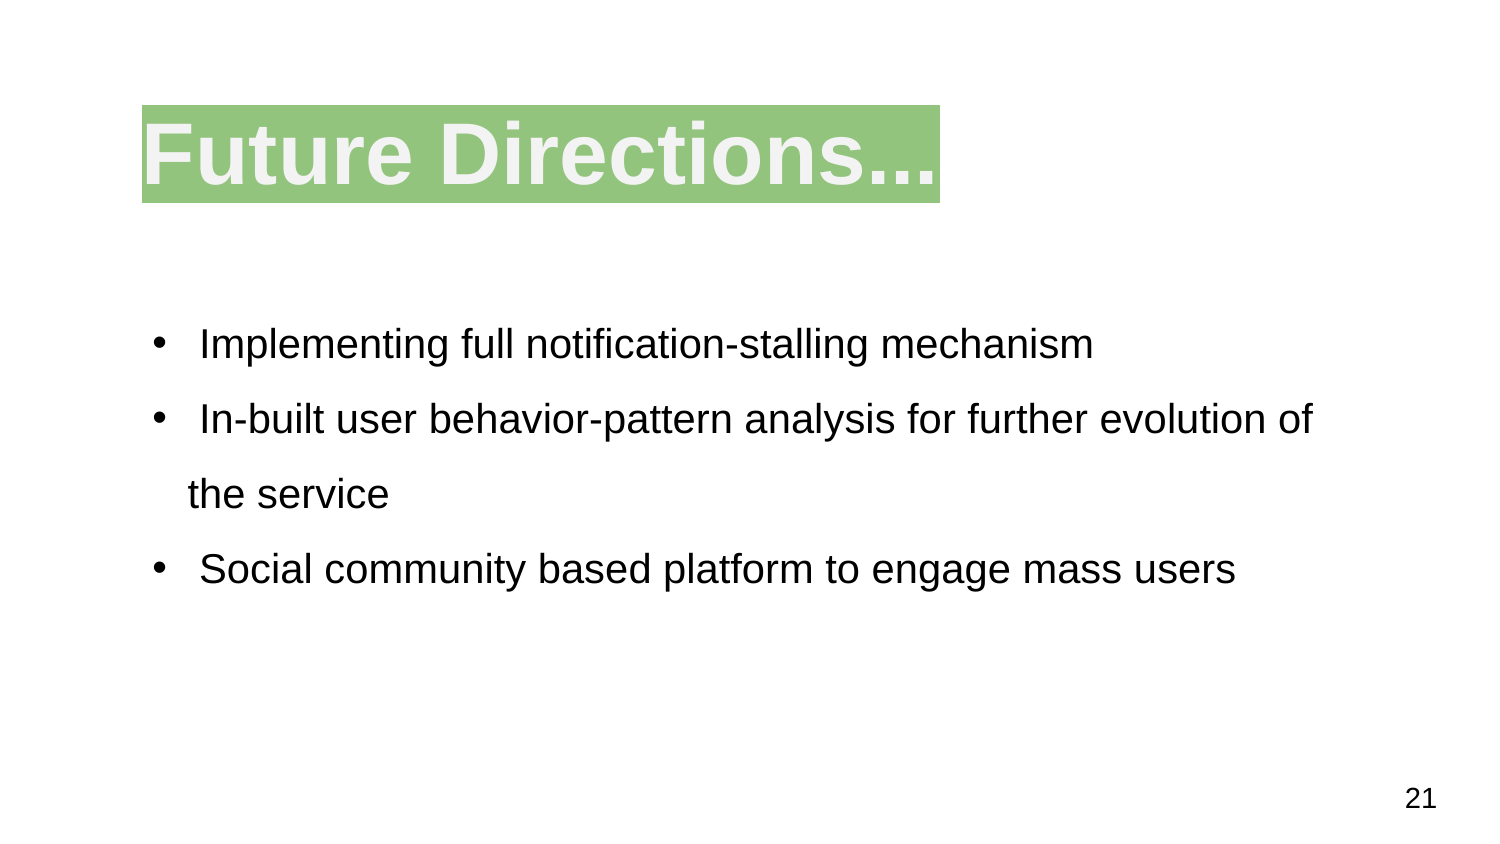

Future Directions...

 Implementing full notification-stalling mechanism
 In-built user behavior-pattern analysis for further evolution of the service
 Social community based platform to engage mass users
21